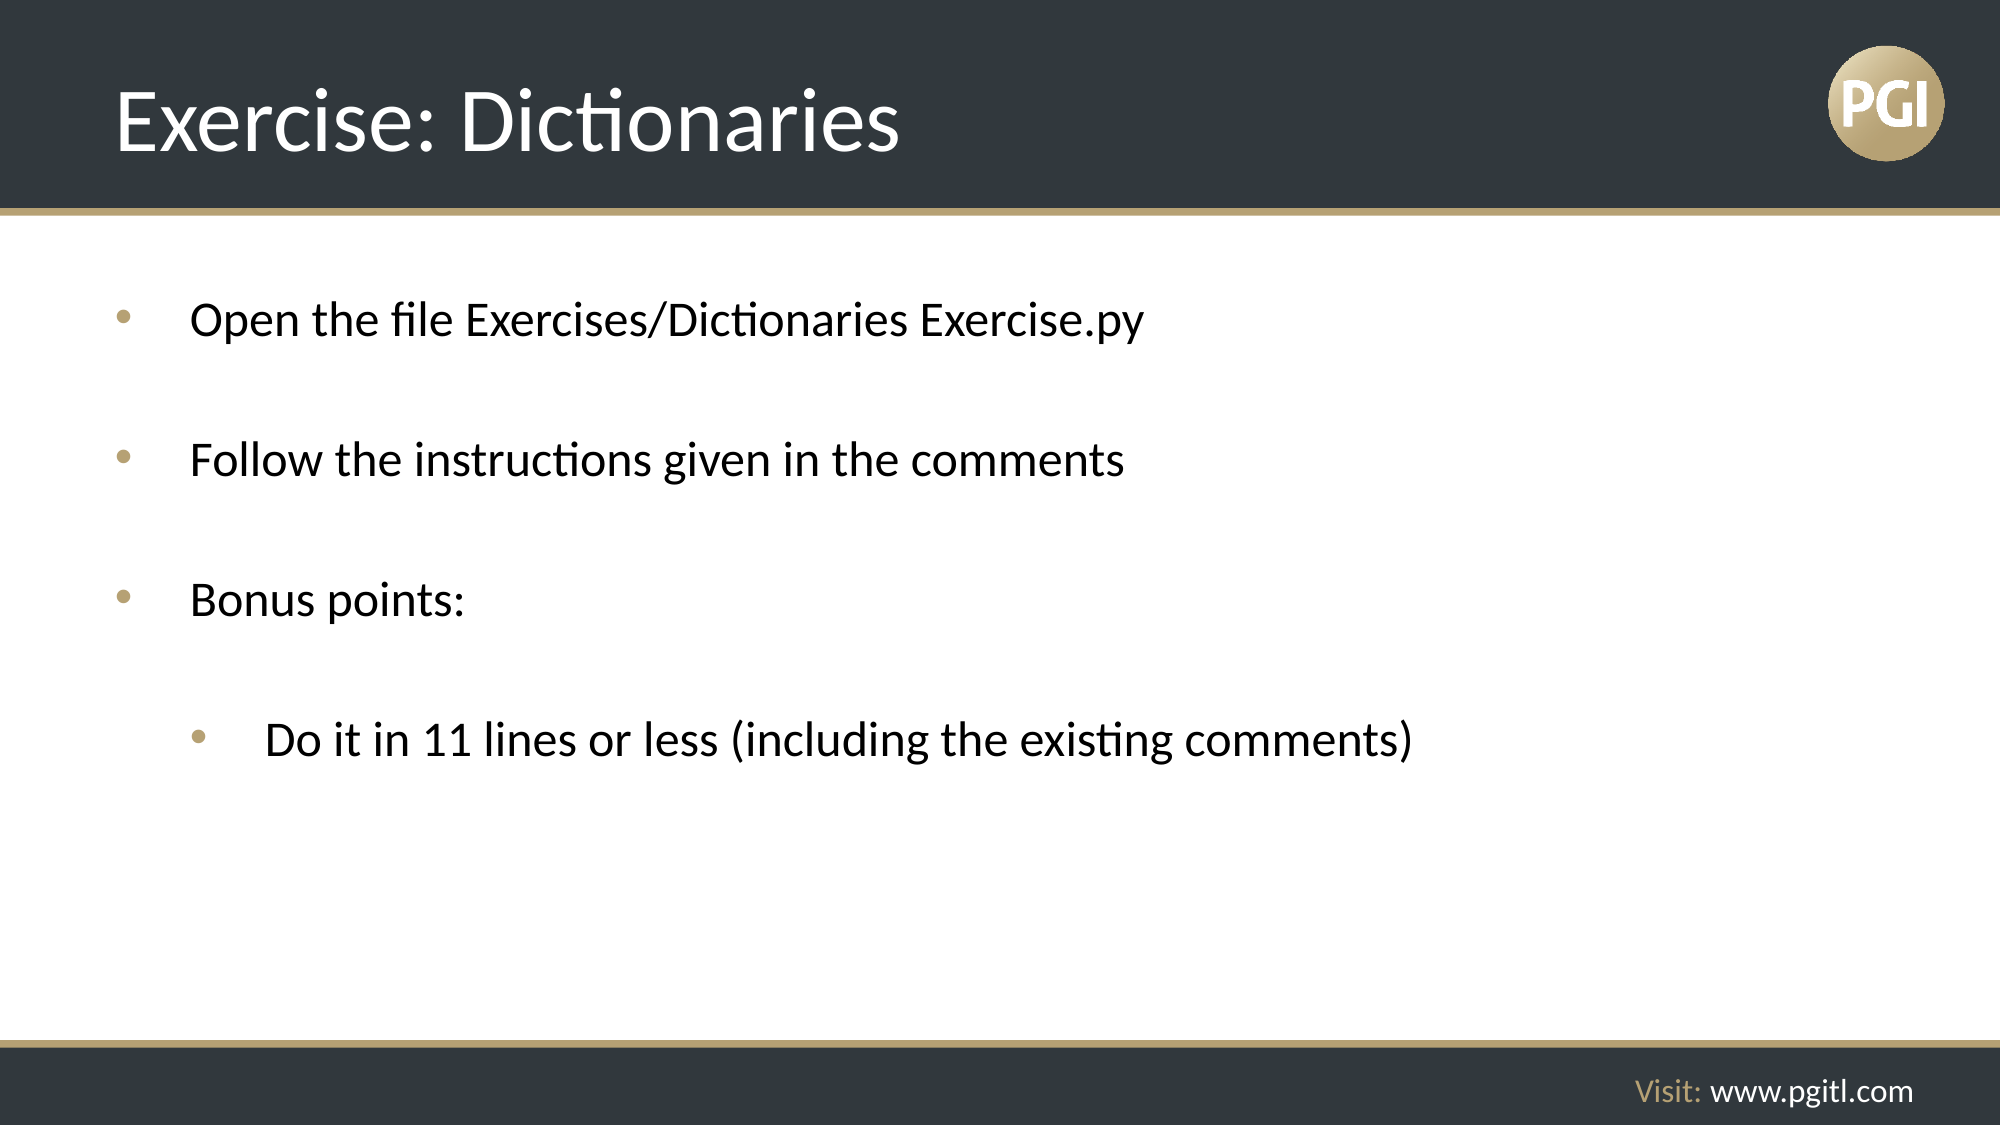

# Exercise: Dictionaries
Open the file Exercises/Dictionaries Exercise.py

Follow the instructions given in the comments

Bonus points:

Do it in 11 lines or less (including the existing comments)